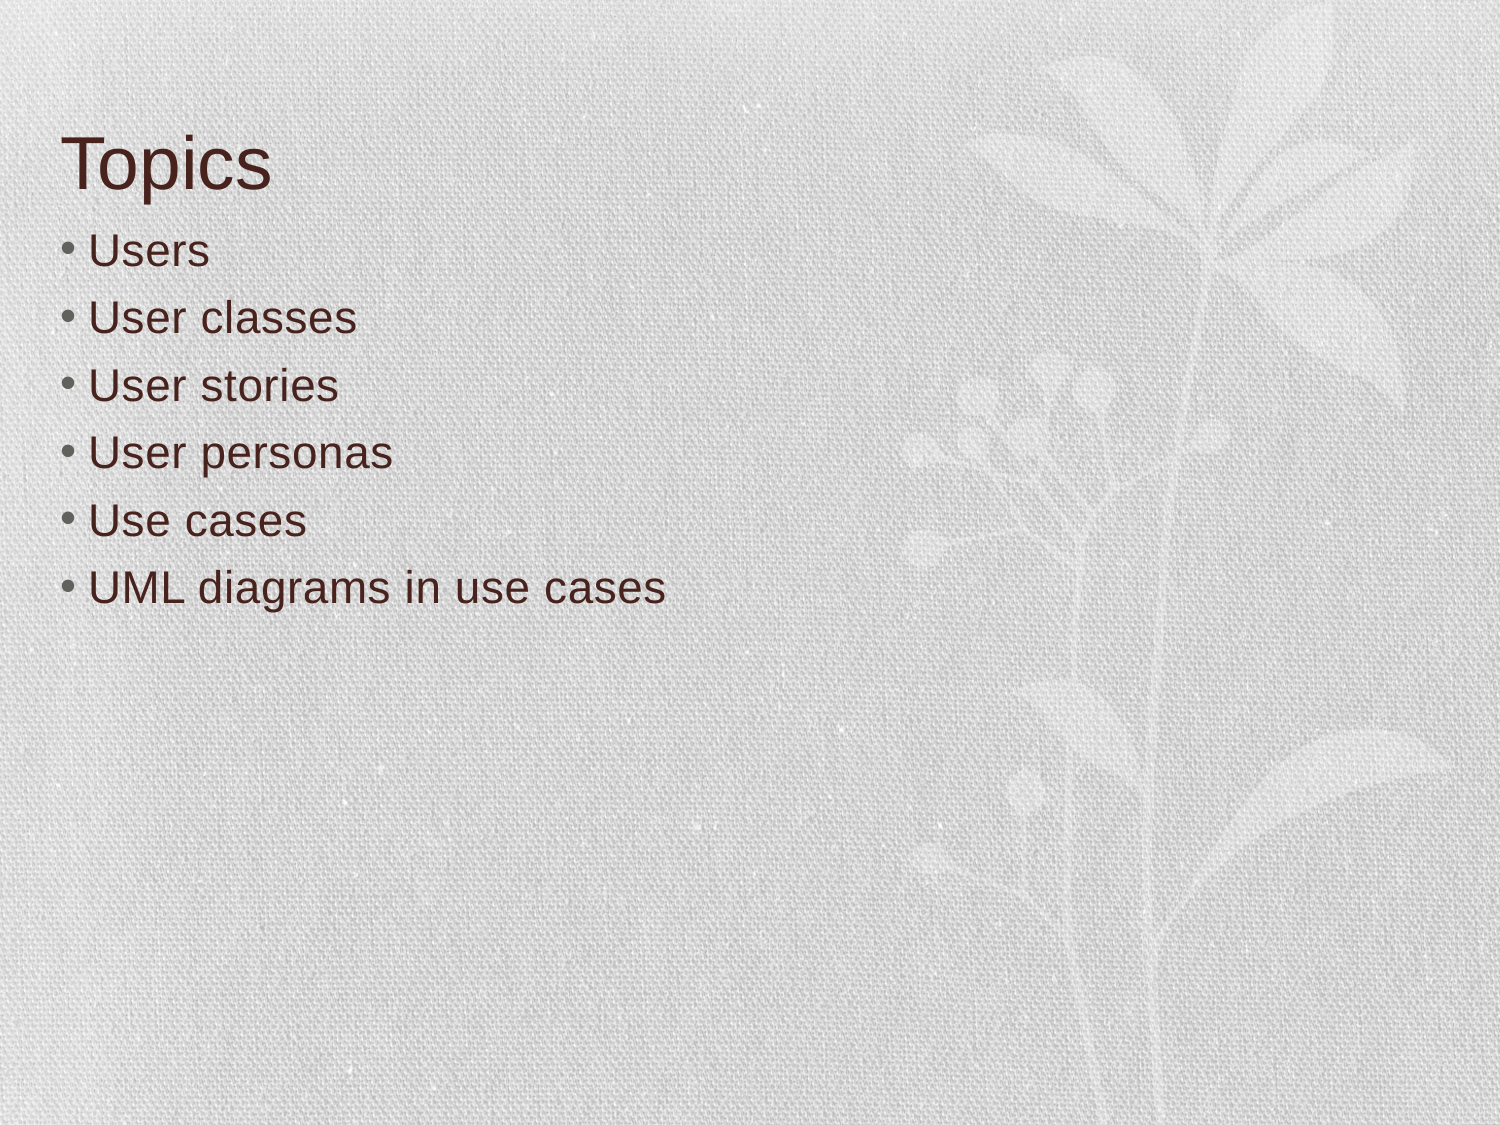

# Topics
Users
User classes
User stories
User personas
Use cases
UML diagrams in use cases